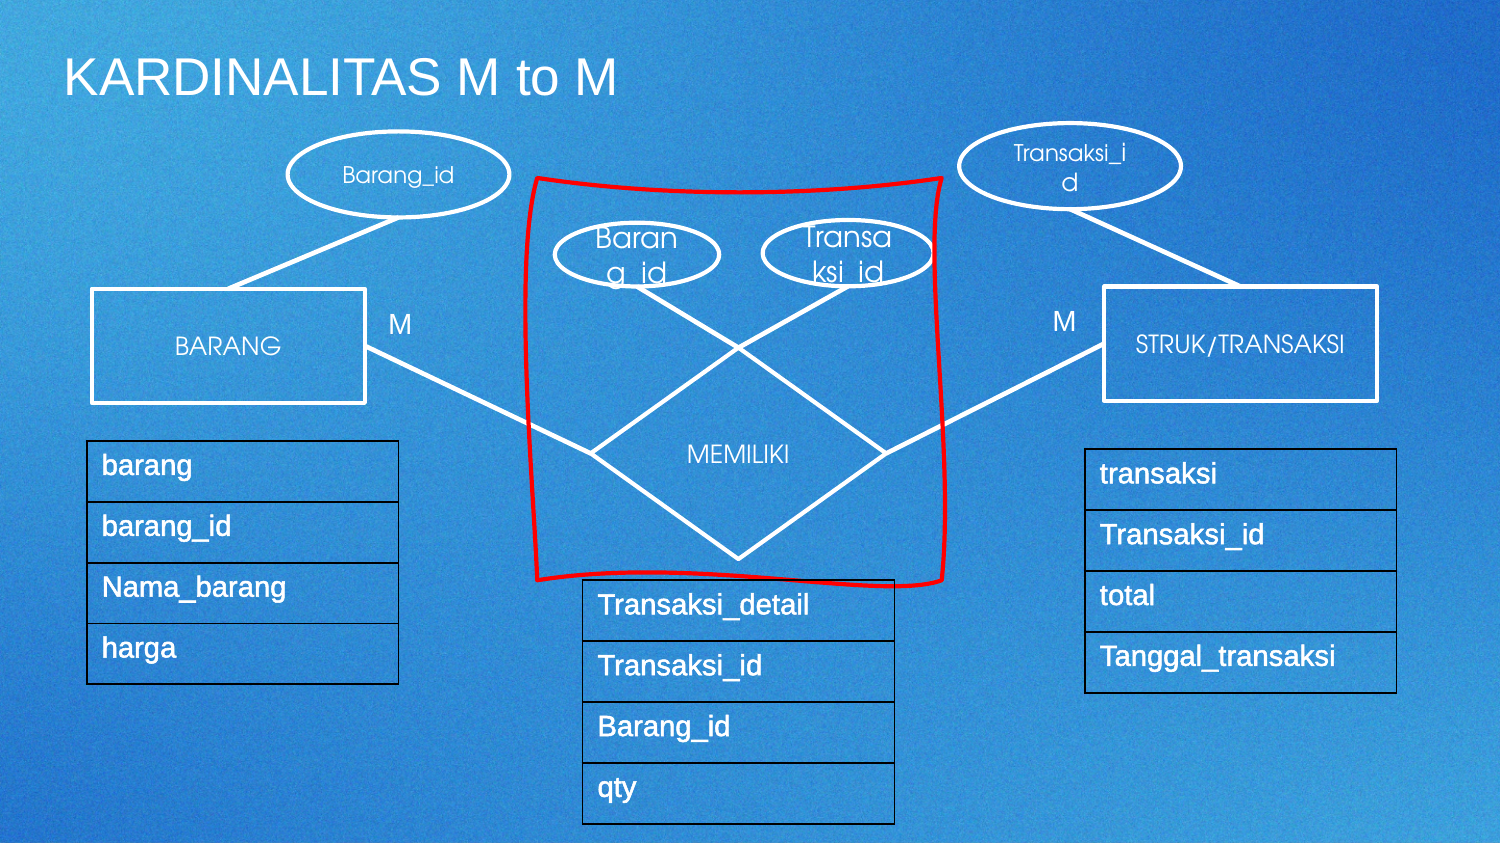

KARDINALITAS M to M
Transaksi_id
Barang_id

Transaksi_id
Barang_id
STRUK/TRANSAKSI
BARANG
M
M
MEMILIKI
| barang |
| --- |
| barang\_id |
| Nama\_barang |
| harga |
| transaksi |
| --- |
| Transaksi\_id |
| total |
| Tanggal\_transaksi |
| Transaksi\_detail |
| --- |
| Transaksi\_id |
| Barang\_id |
| qty |